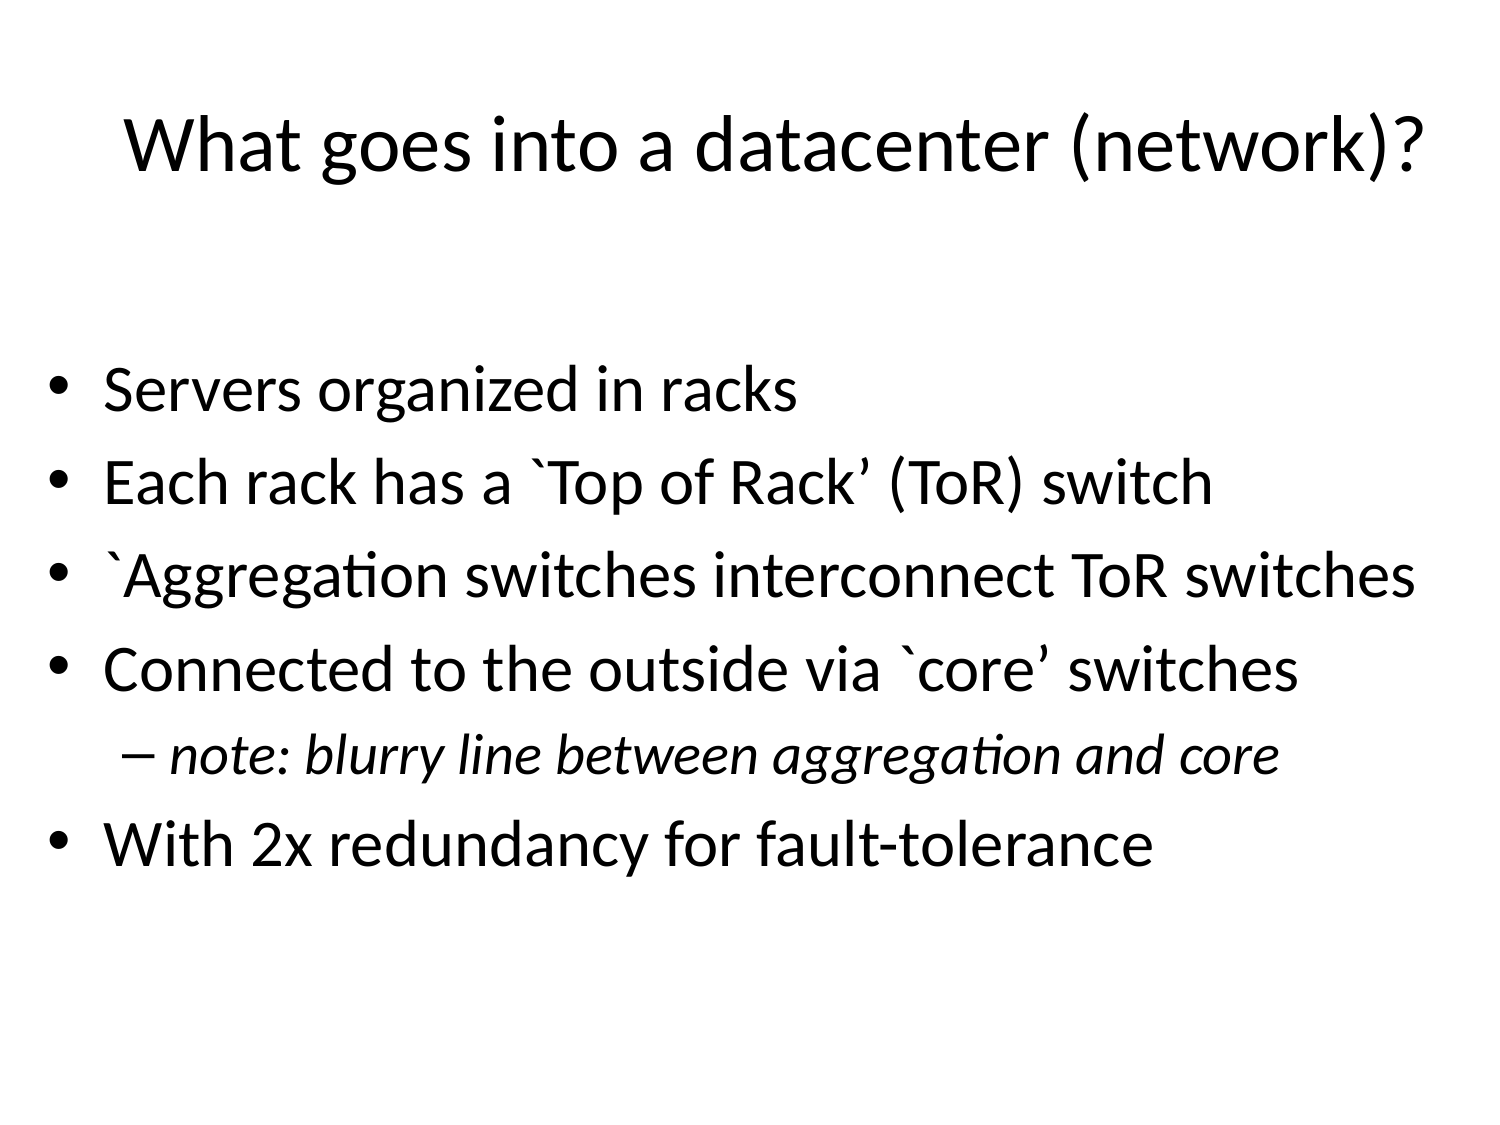

# What goes into a datacenter (network)?
Servers organized in racks
Each rack has a `Top of Rack’ (ToR) switch
`Aggregation switches interconnect ToR switches
Connected to the outside via `core’ switches
note: blurry line between aggregation and core
With 2x redundancy for fault-tolerance